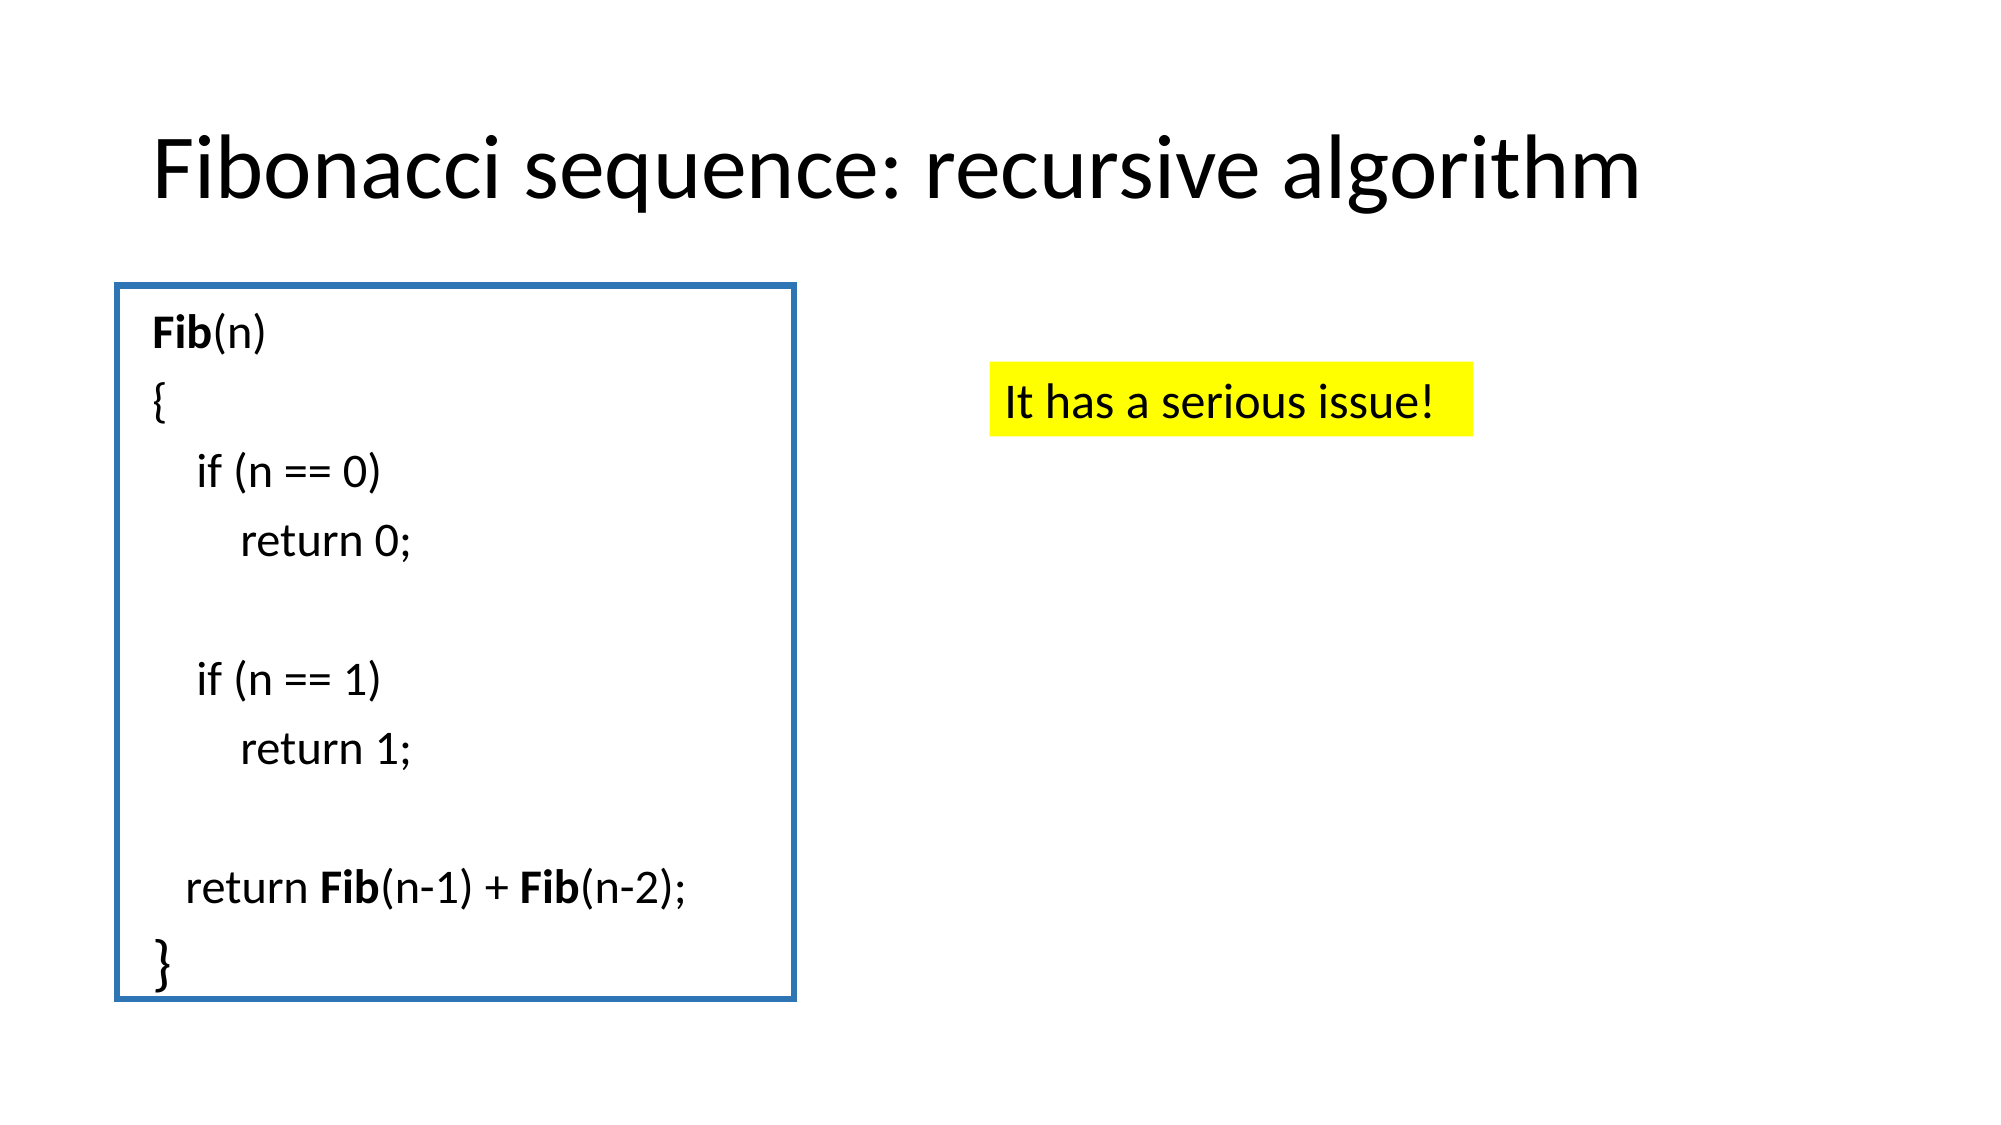

# Fibonacci sequence: recursive algorithm

Fib(n)
{
    if (n == 0)
        return 0;

    if (n == 1)
        return 1;

   return Fib(n-1) + Fib(n-2);
}

It has a serious issue!